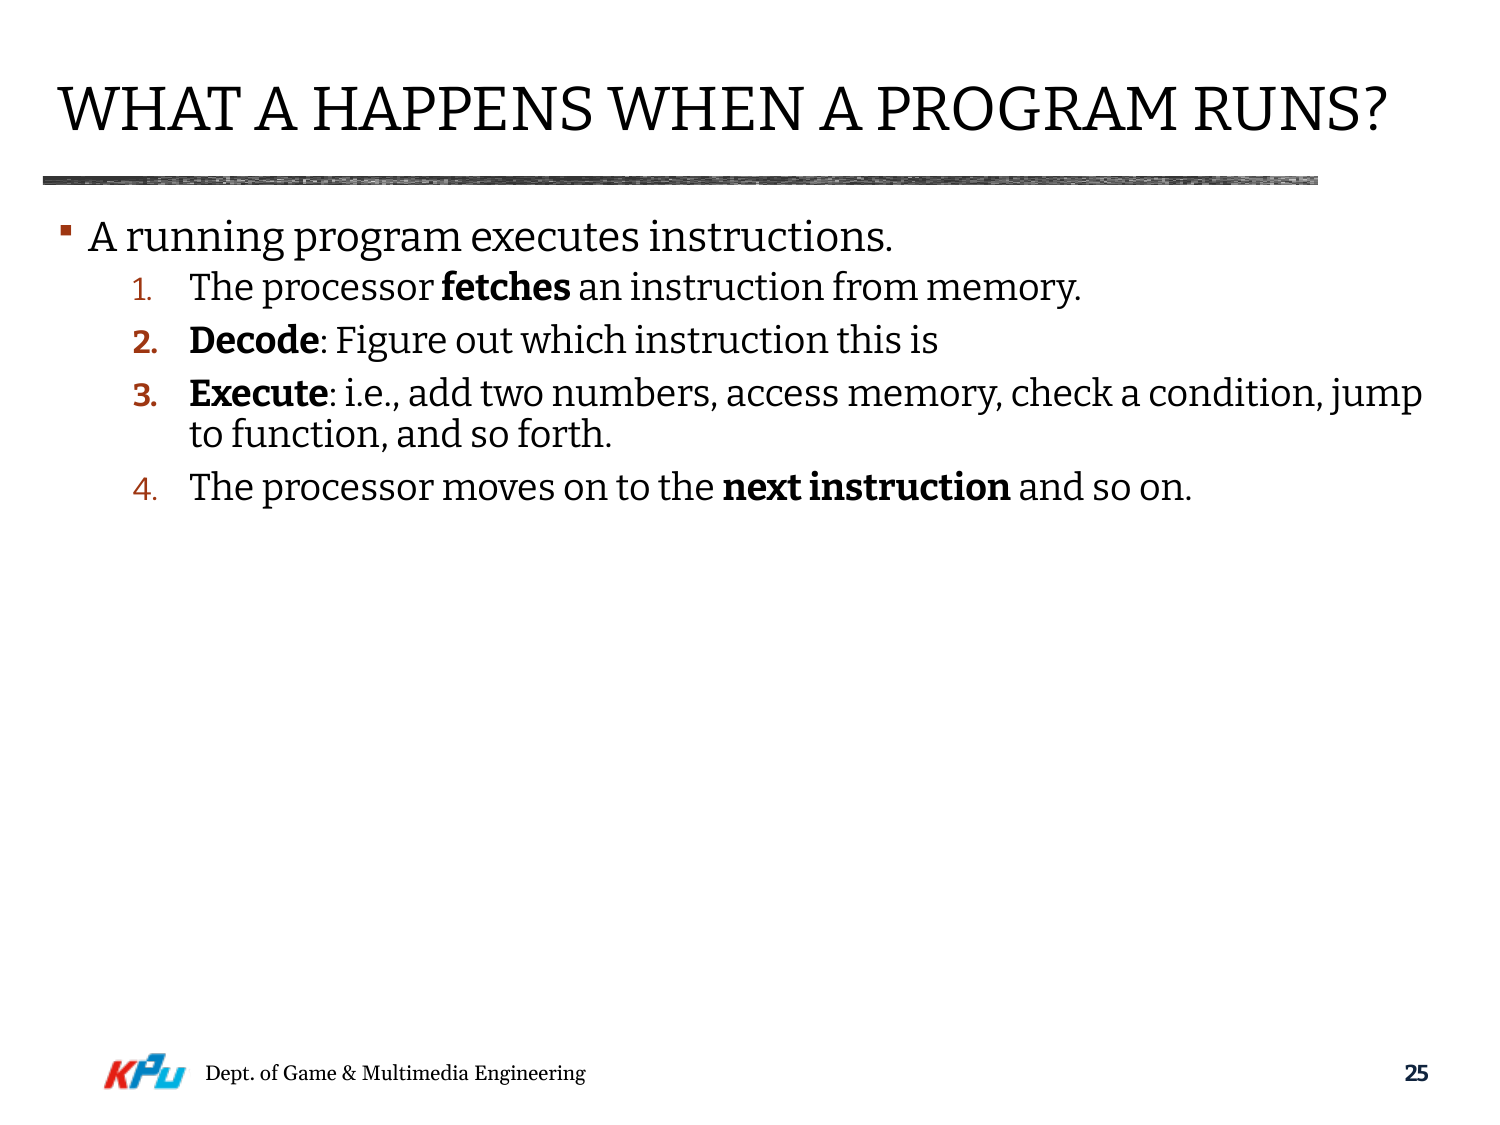

# What a happens when a program runs?
A running program executes instructions.
The processor fetches an instruction from memory.
Decode: Figure out which instruction this is
Execute: i.e., add two numbers, access memory, check a condition, jump to function, and so forth.
The processor moves on to the next instruction and so on.
Dept. of Game & Multimedia Engineering
25